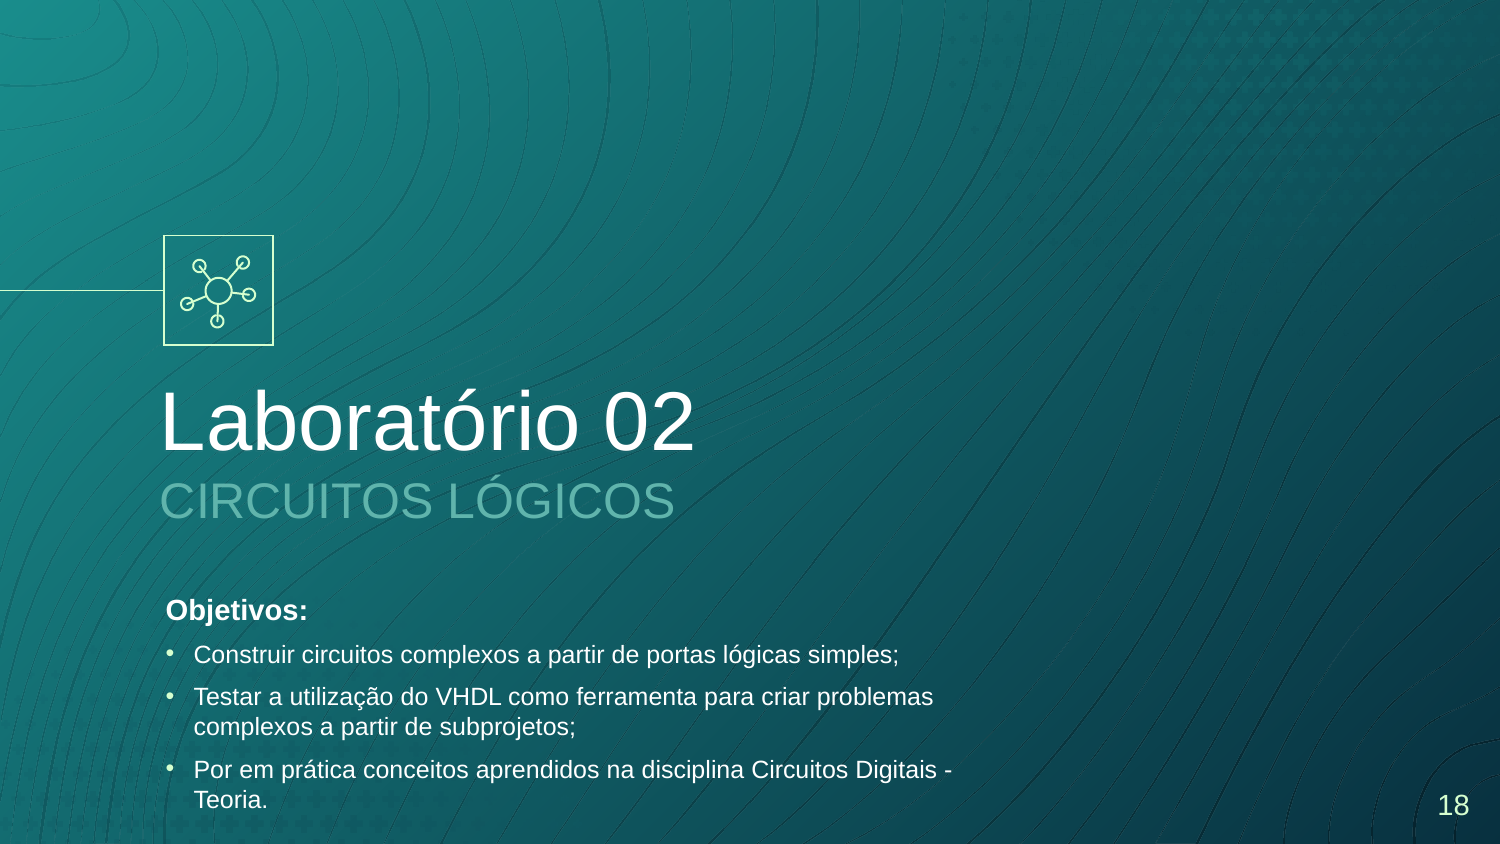

# Laboratório 02
CIRCUITOS LÓGICOS
Objetivos:
Construir circuitos complexos a partir de portas lógicas simples;
Testar a utilização do VHDL como ferramenta para criar problemas complexos a partir de subprojetos;
Por em prática conceitos aprendidos na disciplina Circuitos Digitais - Teoria.
18